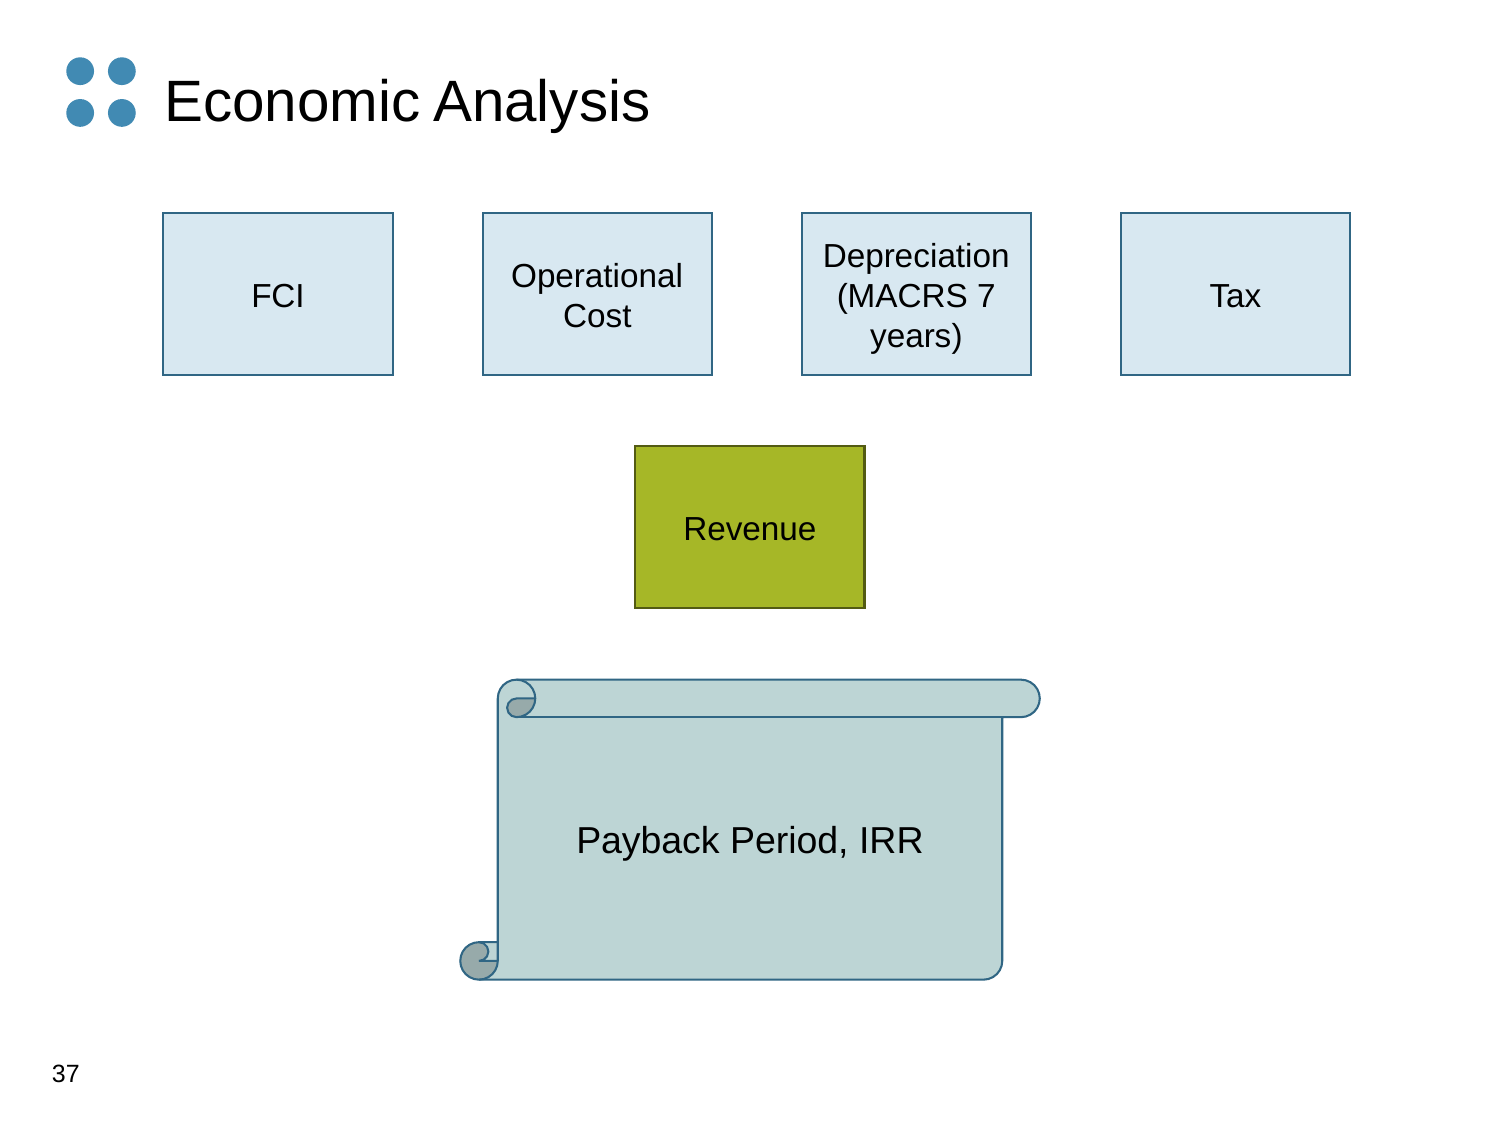

Economic Analysis

FCI
Operational Cost
Depreciation
(MACRS 7 years)
Tax
Revenue
Payback Period, IRR
37